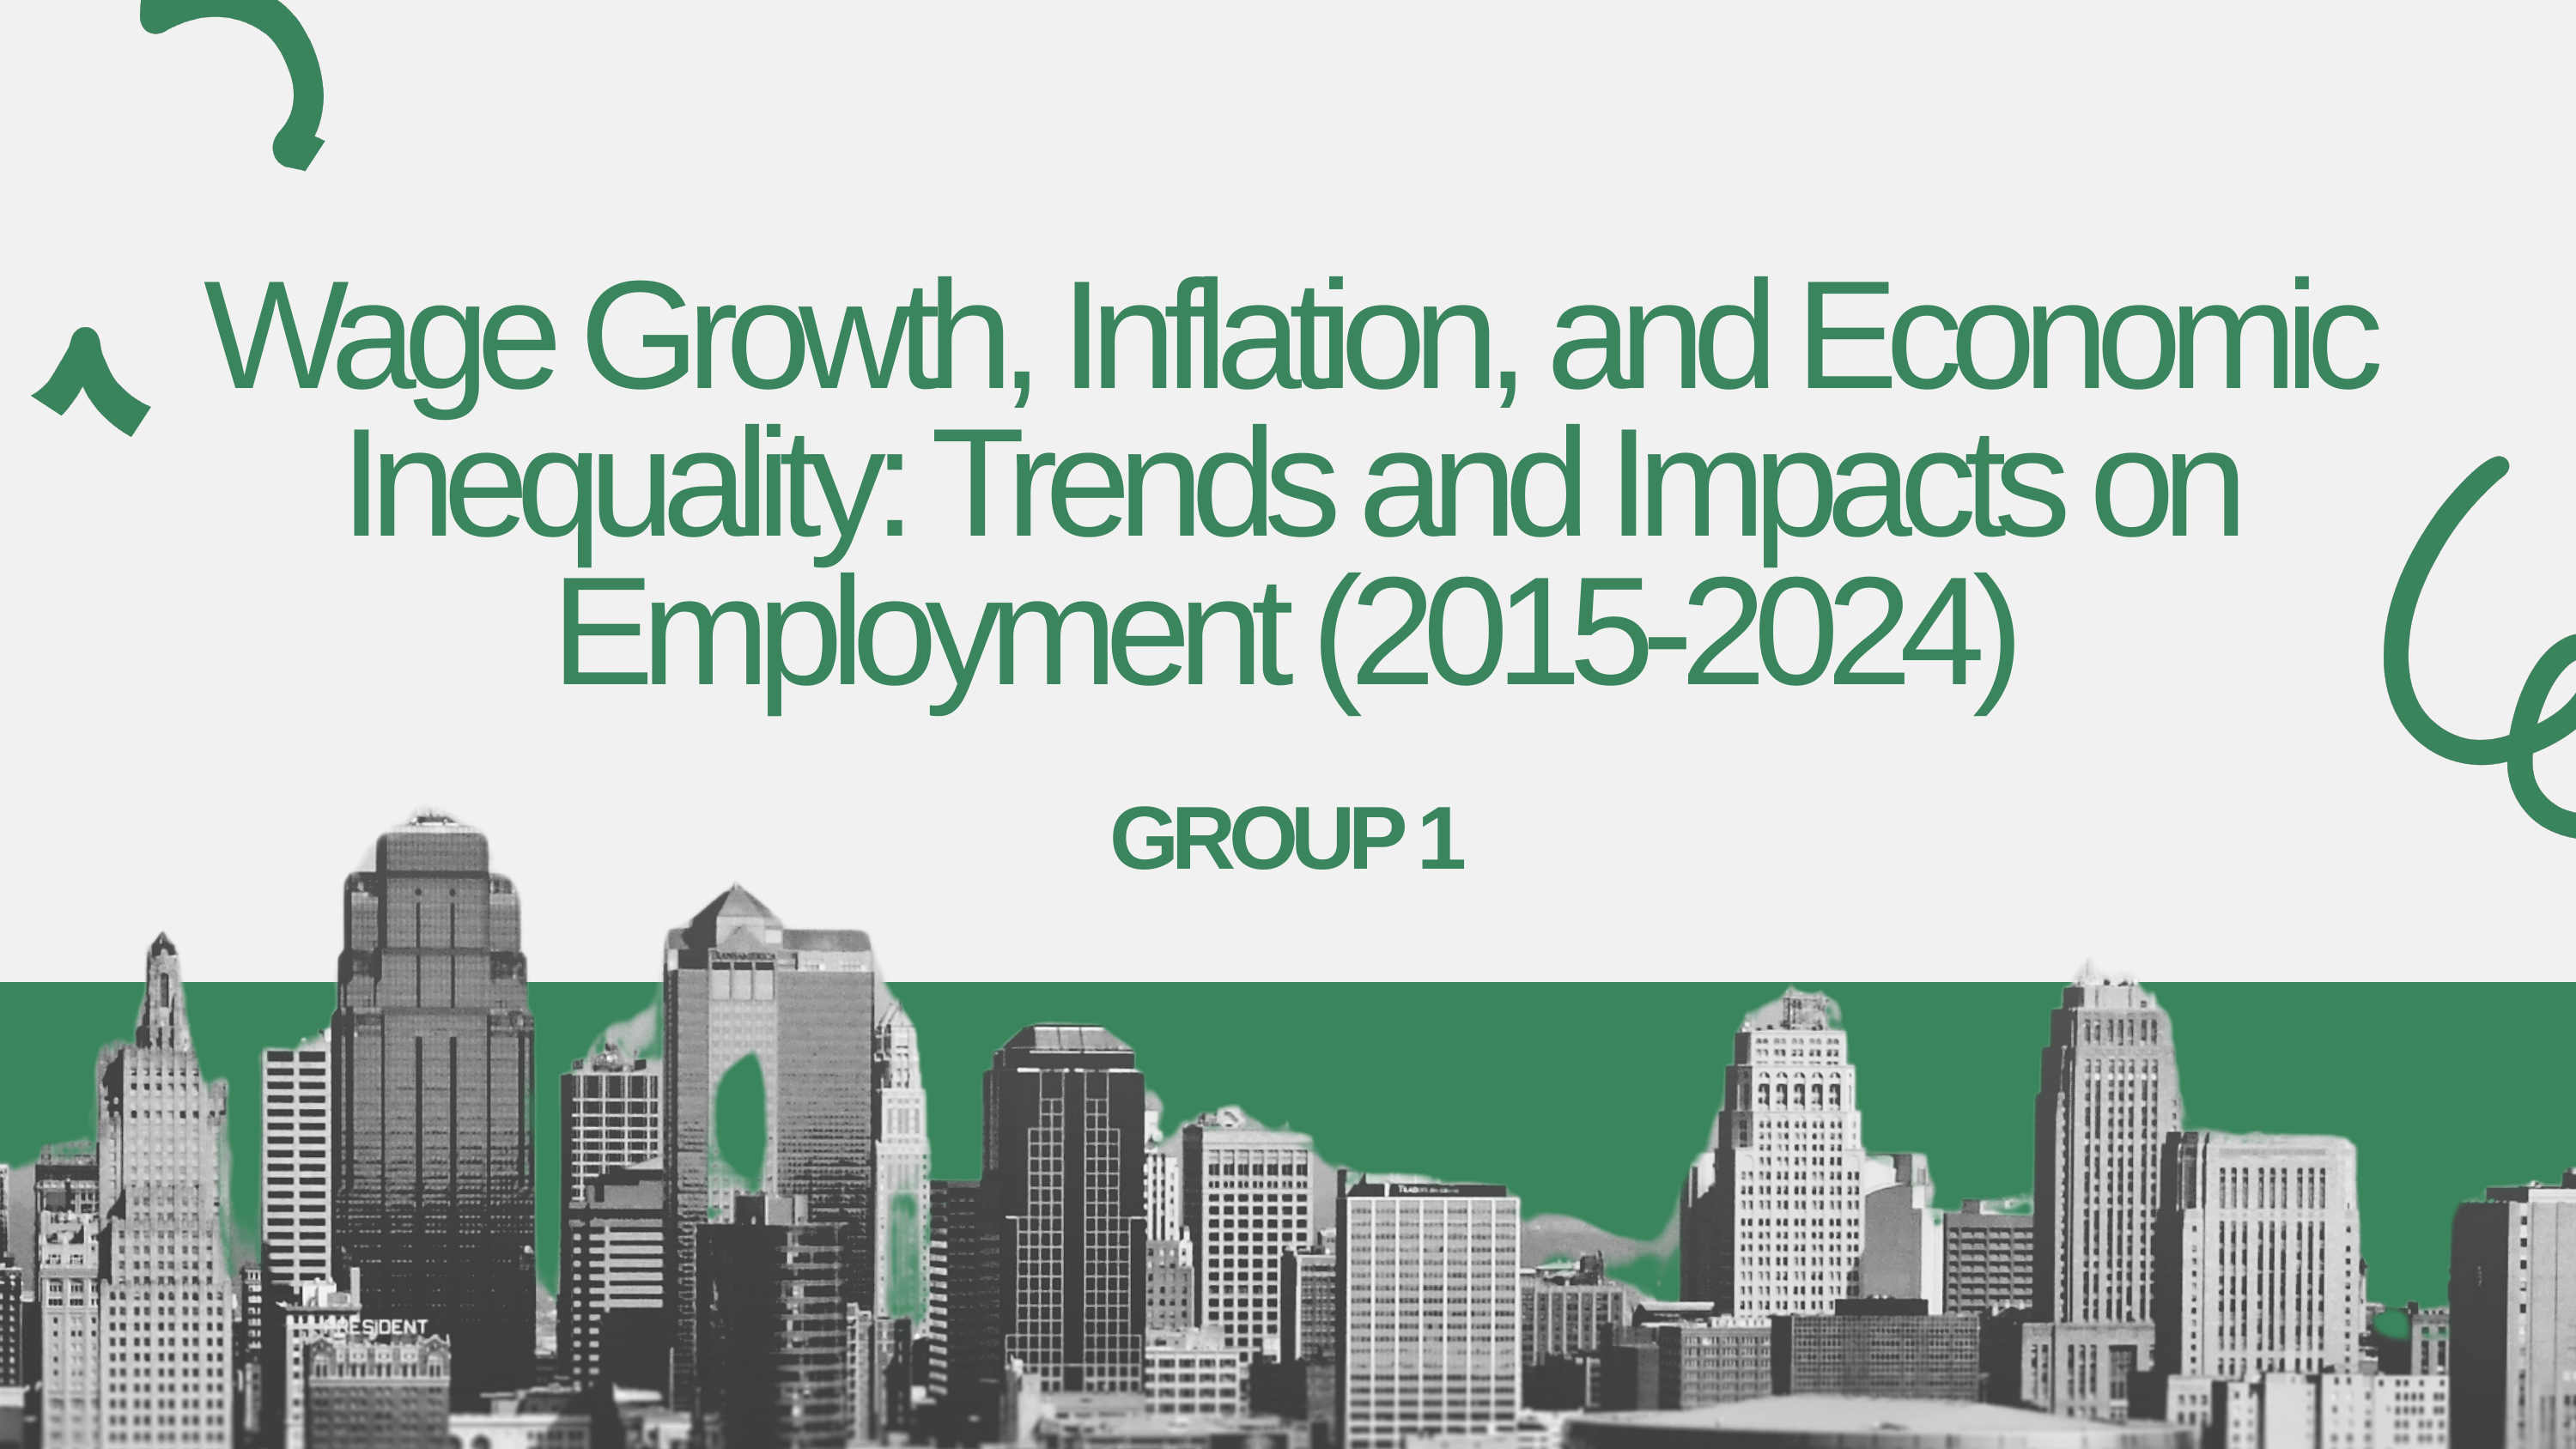

Wage Growth, Inflation, and Economic Inequality: Trends and Impacts on Employment (2015-2024)

GROUP 1